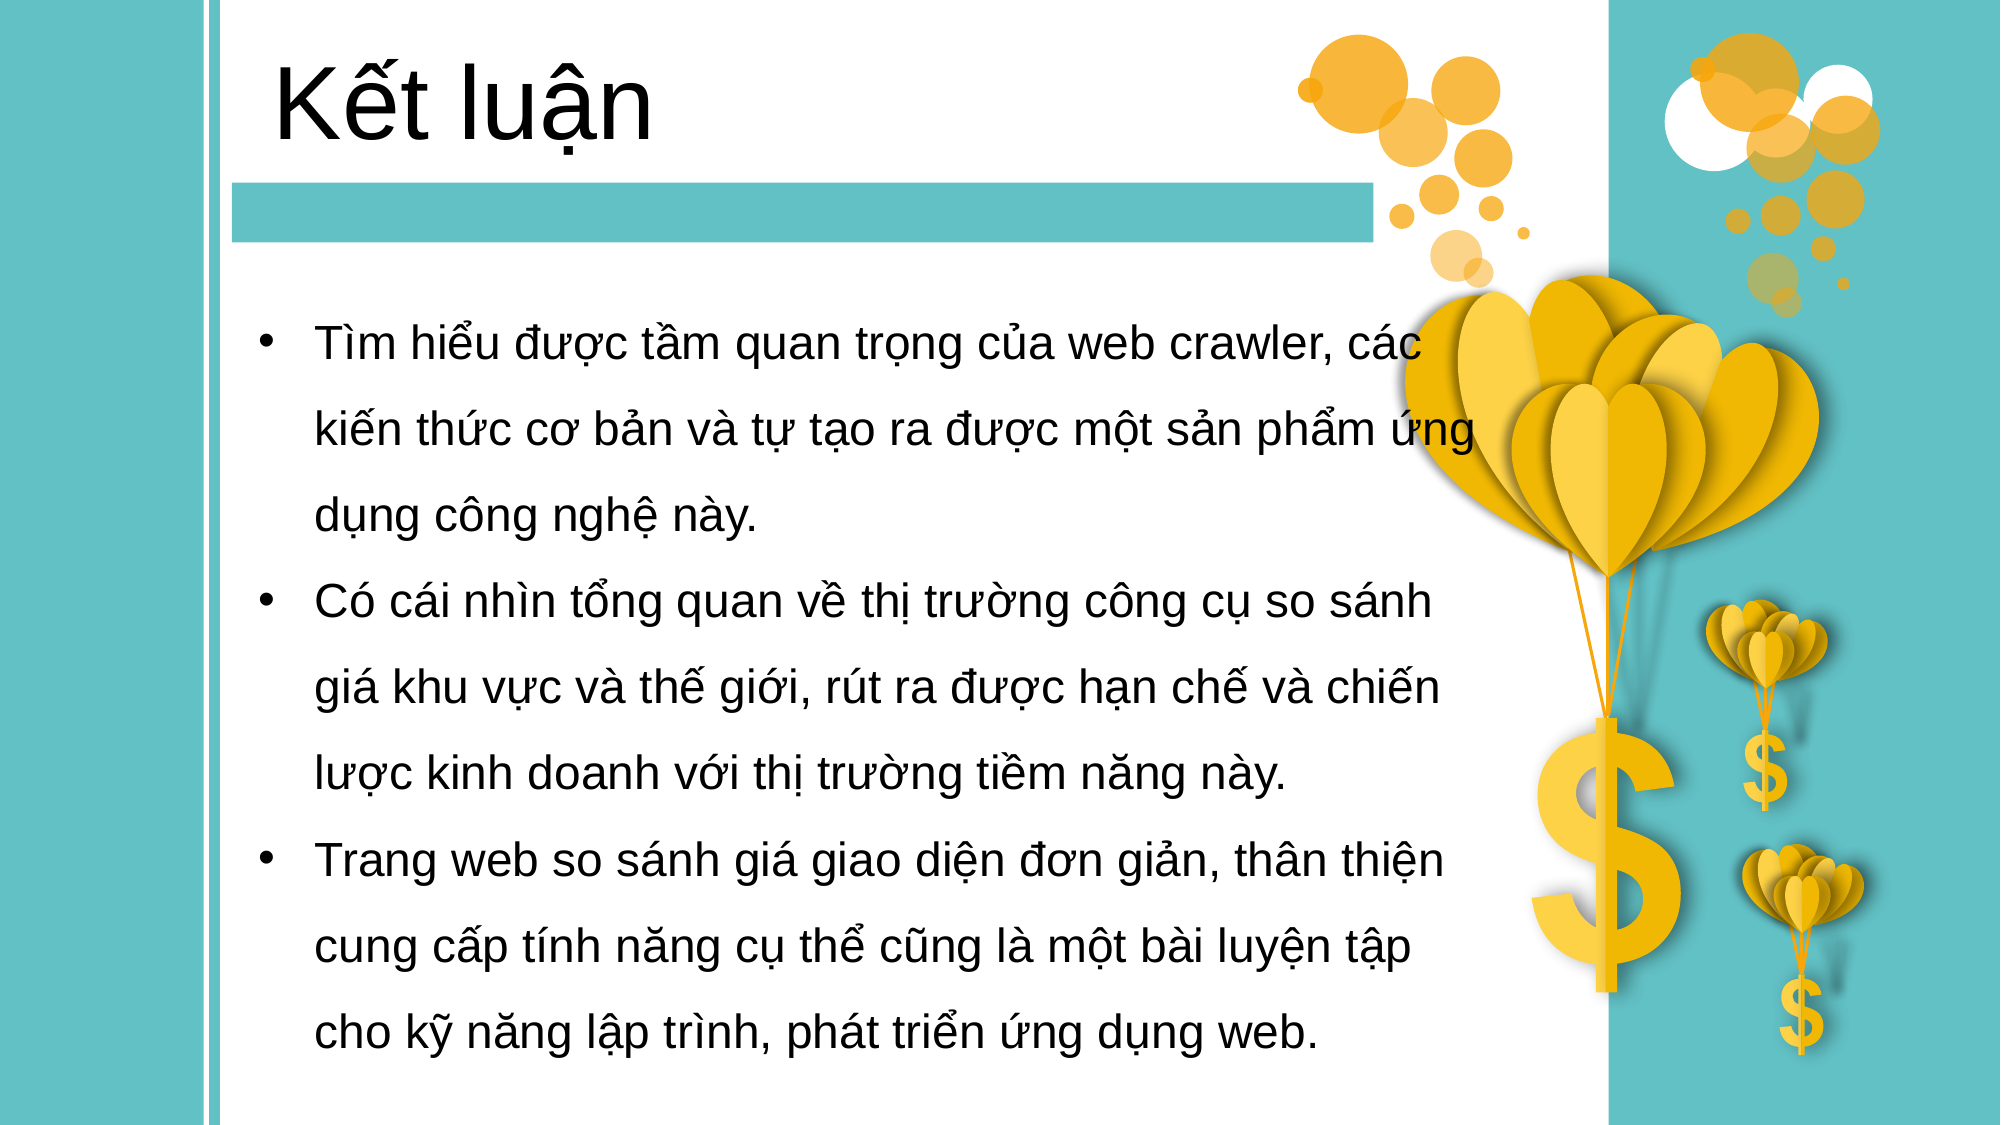

Kết luận

Tìm hiểu được tầm quan trọng của web crawler, các kiến thức cơ bản và tự tạo ra được một sản phẩm ứng dụng công nghệ này.
Có cái nhìn tổng quan về thị trường công cụ so sánh giá khu vực và thế giới, rút ra được hạn chế và chiến lược kinh doanh với thị trường tiềm năng này.
Trang web so sánh giá giao diện đơn giản, thân thiện cung cấp tính năng cụ thể cũng là một bài luyện tập cho kỹ năng lập trình, phát triển ứng dụng web.